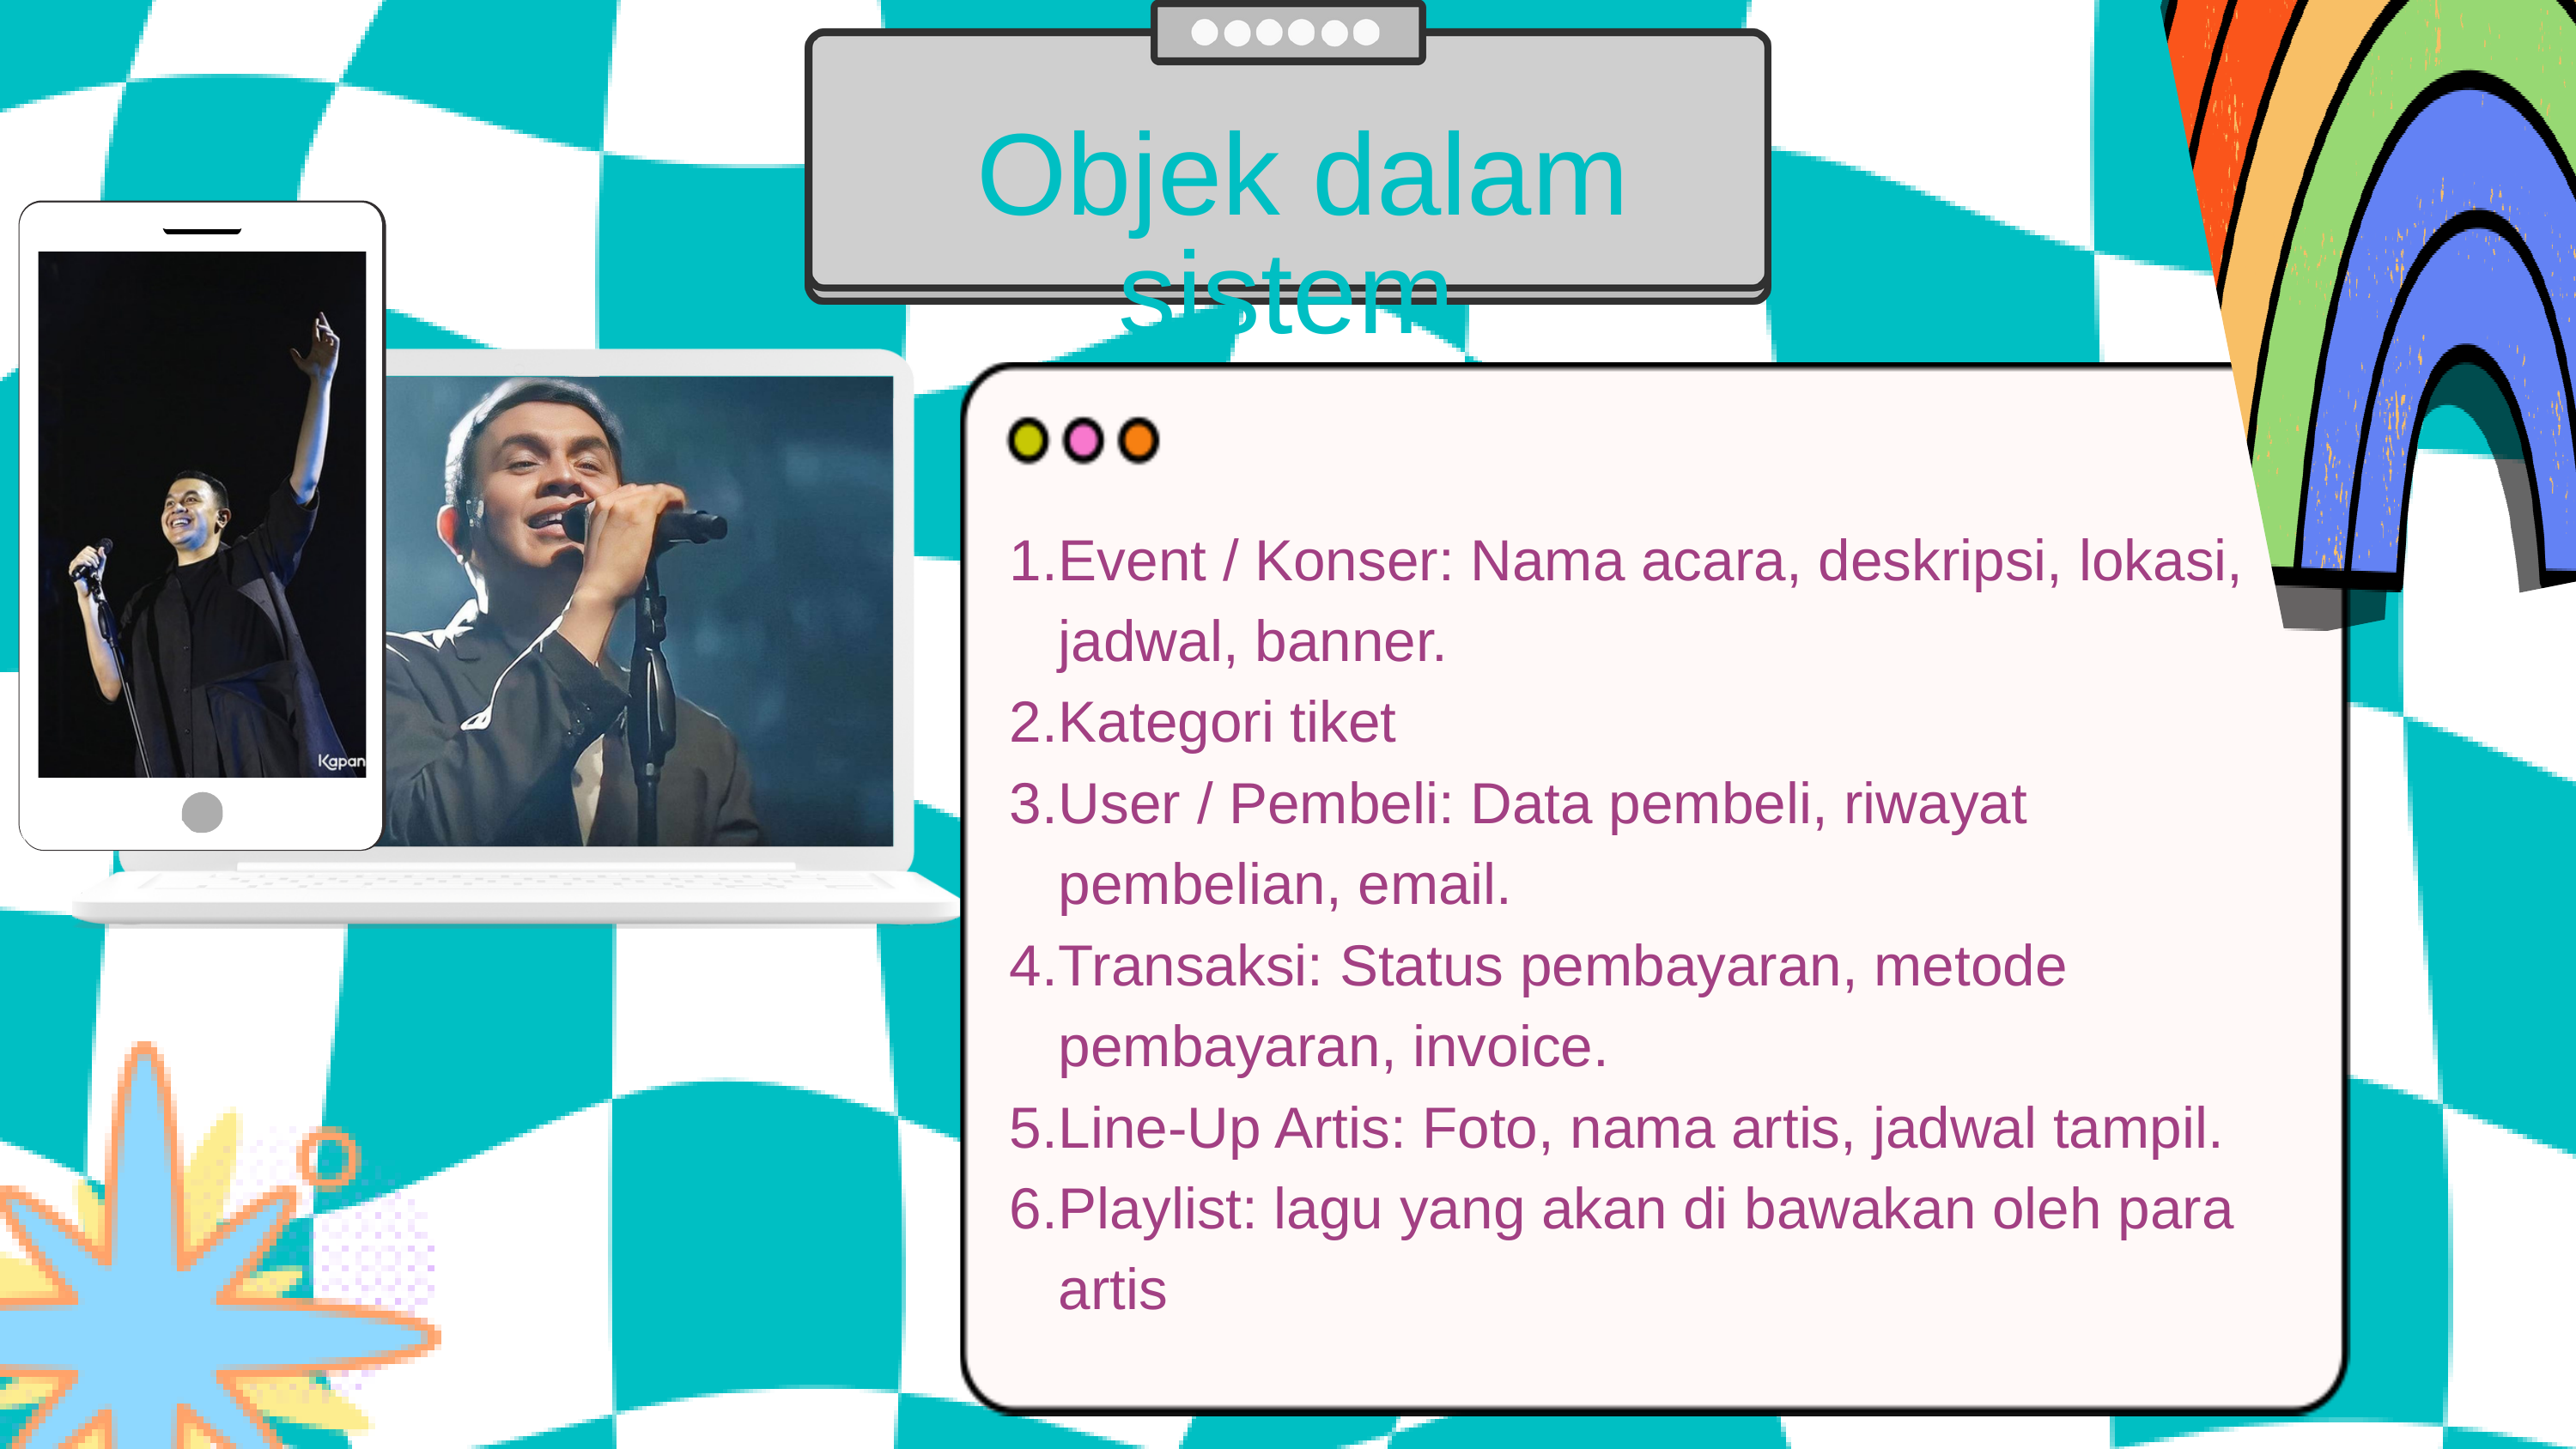

Objek dalam sistem

Event / Konser: Nama acara, deskripsi, lokasi, jadwal, banner.
Kategori tiket
User / Pembeli: Data pembeli, riwayat pembelian, email.
Transaksi: Status pembayaran, metode pembayaran, invoice.
Line-Up Artis: Foto, nama artis, jadwal tampil.
Playlist: lagu yang akan di bawakan oleh para artis